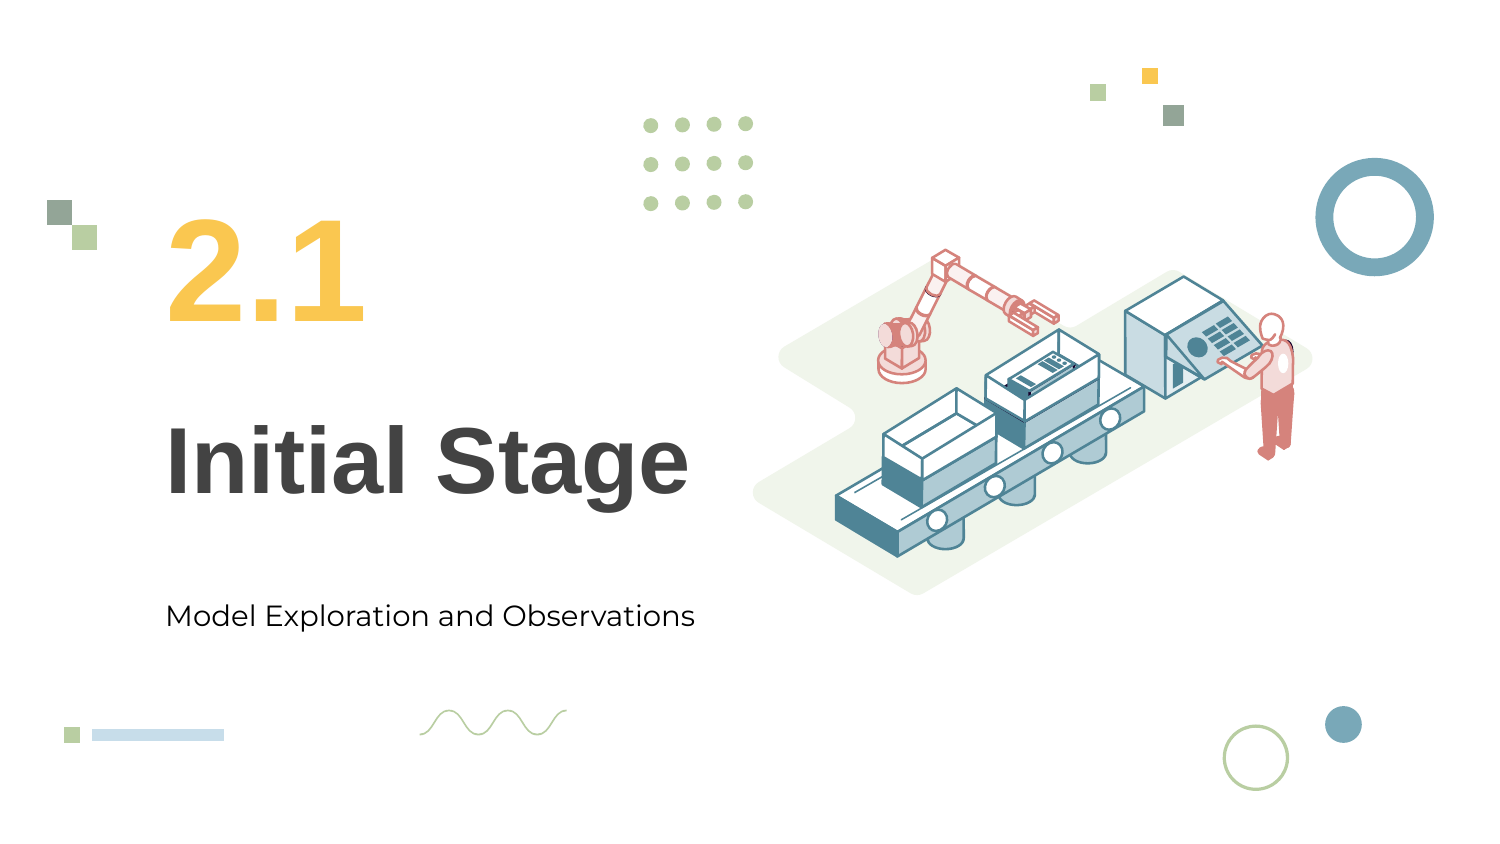

2.1

# Initial Stage
Model Exploration and Observations